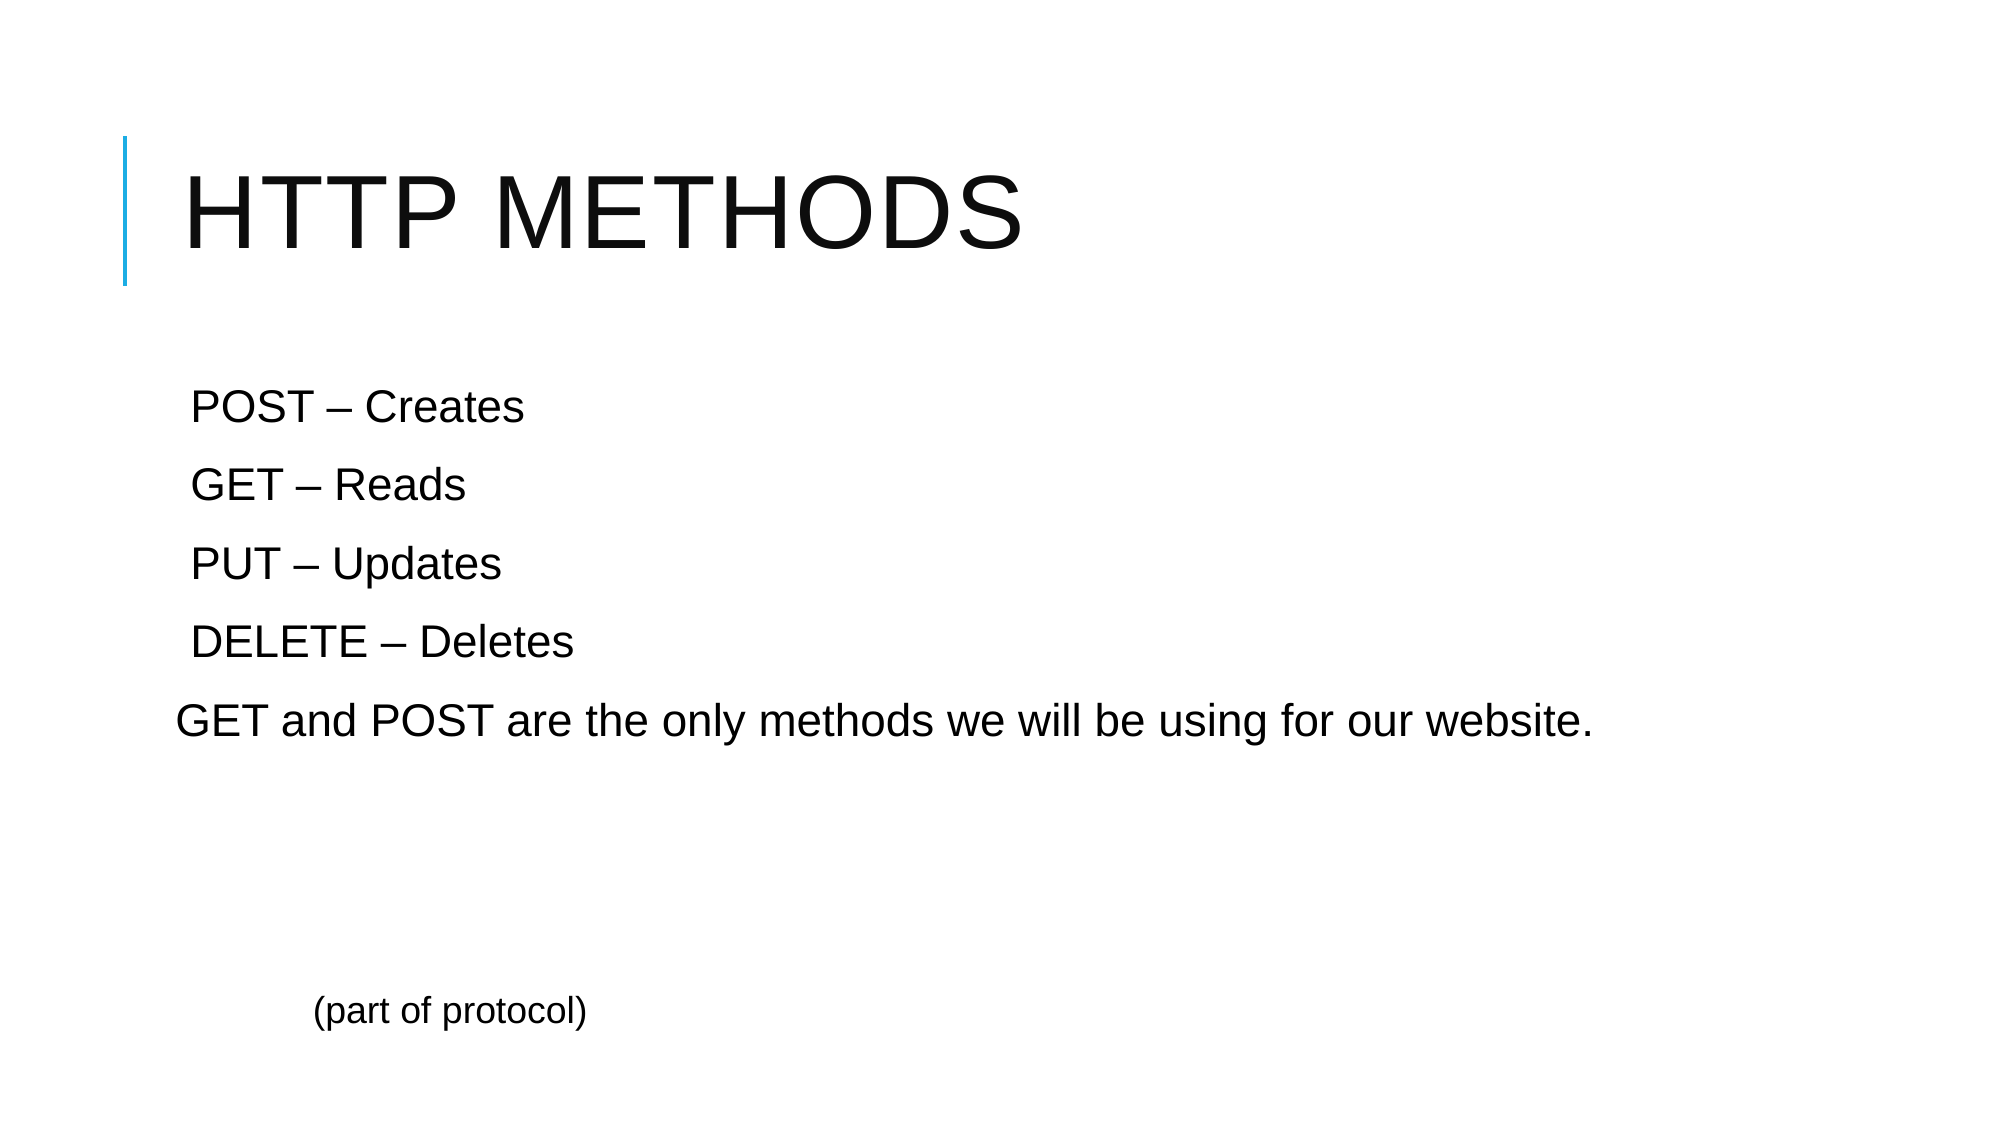

# HTTP Methods
POST – Creates
GET – Reads
PUT – Updates
DELETE – Deletes
GET and POST are the only methods we will be using for our website.

(part of protocol)